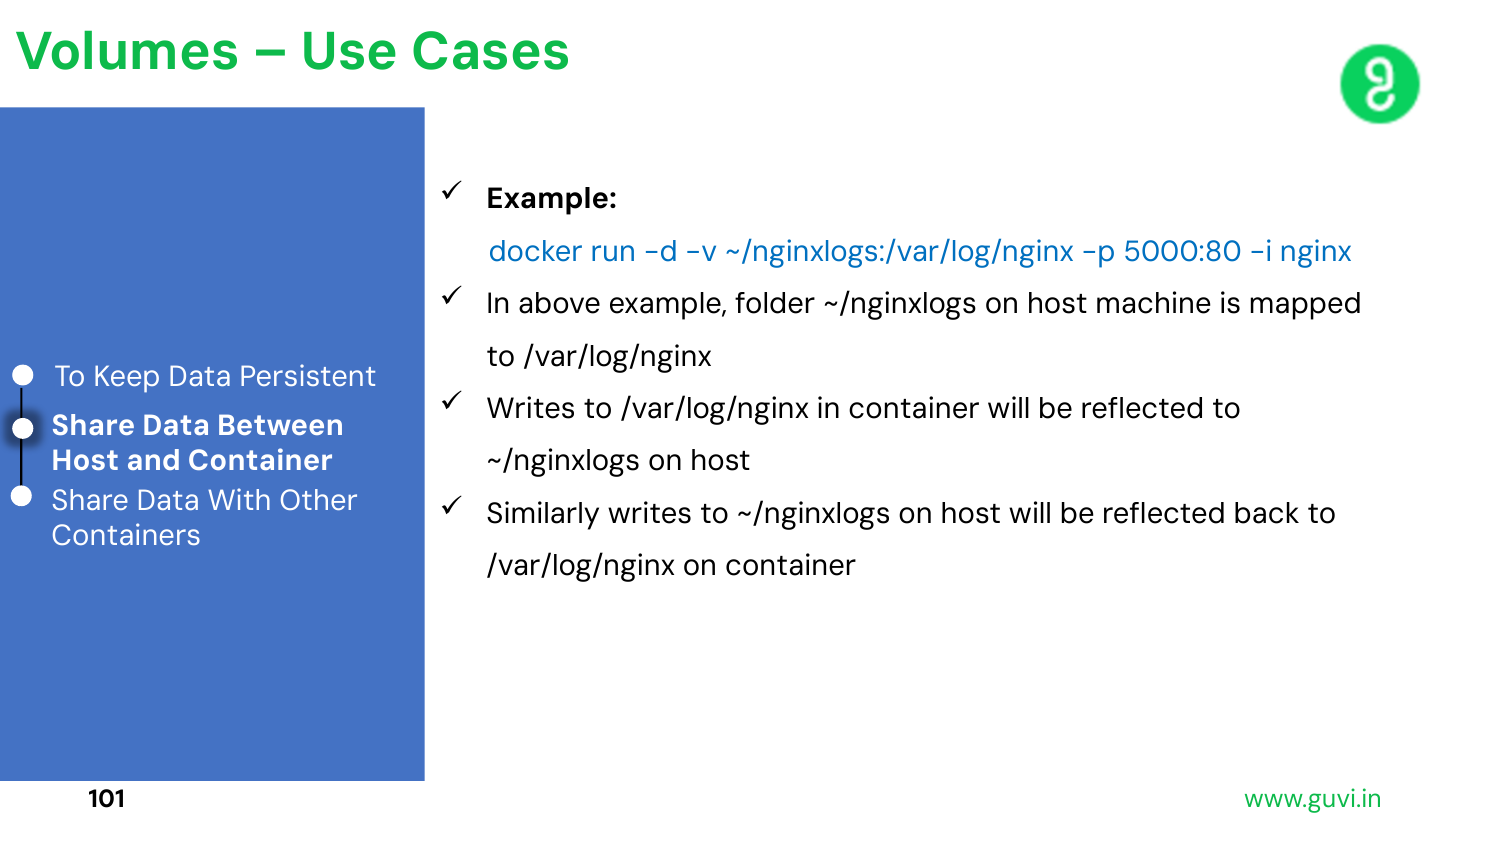

Volumes – Use Cases

Example:
       docker run -d -v ~/nginxlogs:/var/log/nginx -p 5000:80 -i nginx
In above example, folder ~/nginxlogs on host machine is mapped to /var/log/nginx
Writes to /var/log/nginx in container will be reflected to ~/nginxlogs on host
Similarly writes to ~/nginxlogs on host will be reflected back to /var/log/nginx on container

To Keep Data Persistent

Share Data Between Host and Container

Share Data With Other Containers

101
www.guvi.in